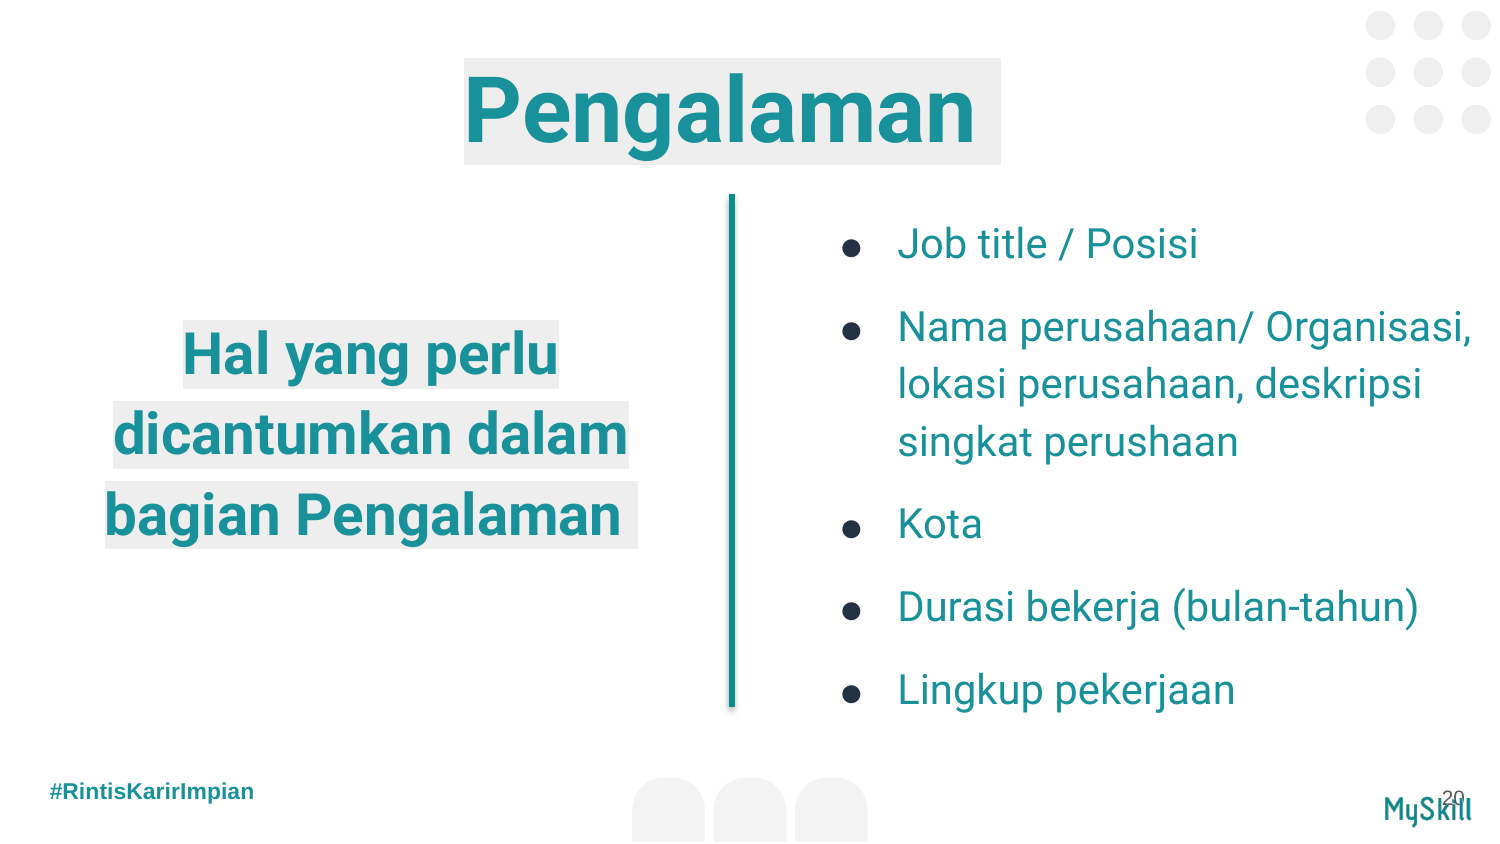

Pengalaman
Job title / Posisi
Nama perusahaan/ Organisasi, lokasi perusahaan, deskripsi singkat perushaan
Kota
Durasi bekerja (bulan-tahun)
Lingkup pekerjaan

Hal yang perlu dicantumkan dalam bagian Pengalaman